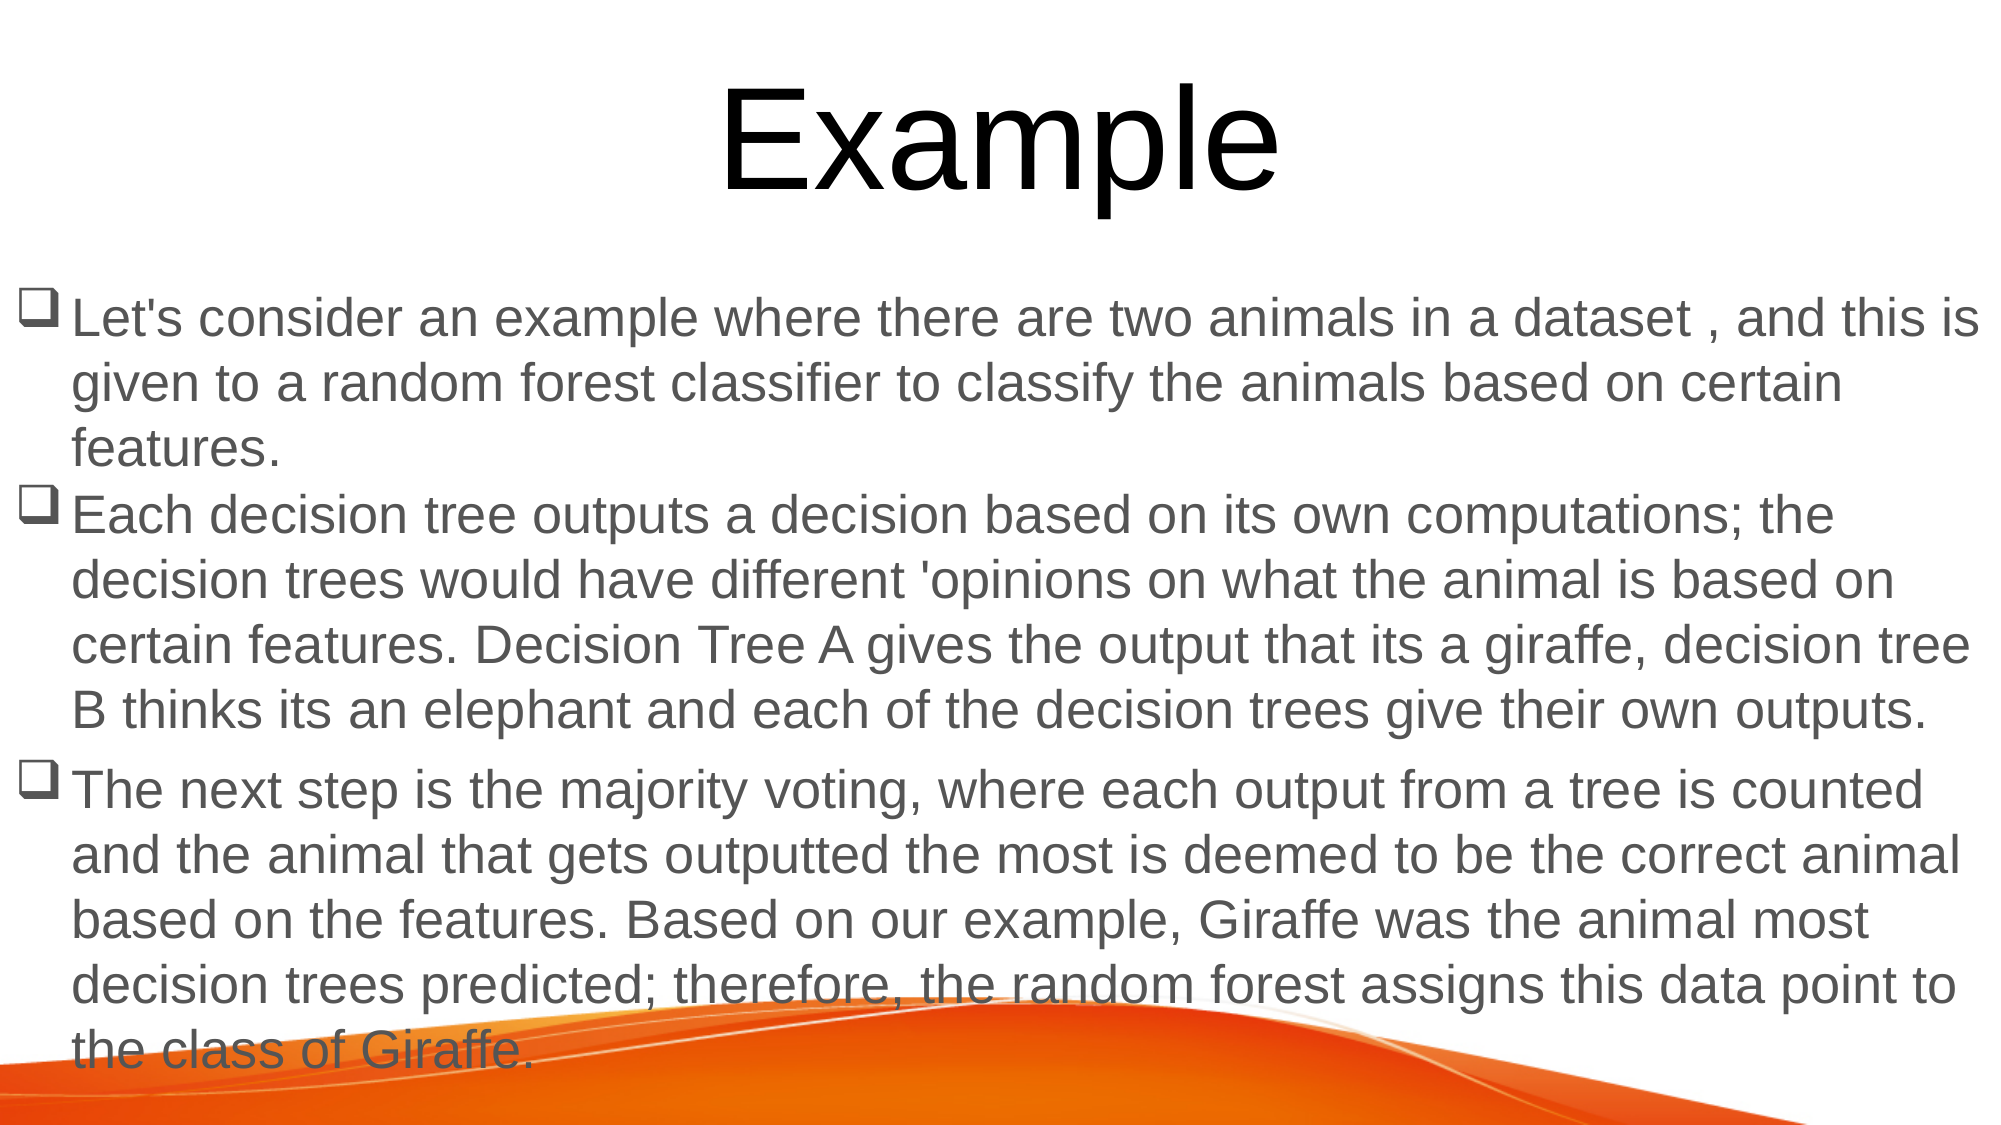

# Example
Let's consider an example where there are two animals in a dataset , and this is given to a random forest classifier to classify the animals based on certain features.

Each decision tree outputs a decision based on its own computations; the decision trees would have different 'opinions on what the animal is based on certain features. Decision Tree A gives the output that its a giraffe, decision tree B thinks its an elephant and each of the decision trees give their own outputs.

The next step is the majority voting, where each output from a tree is counted and the animal that gets outputted the most is deemed to be the correct animal based on the features. Based on our example, Giraffe was the animal most decision trees predicted; therefore, the random forest assigns this data point to the class of Giraffe.